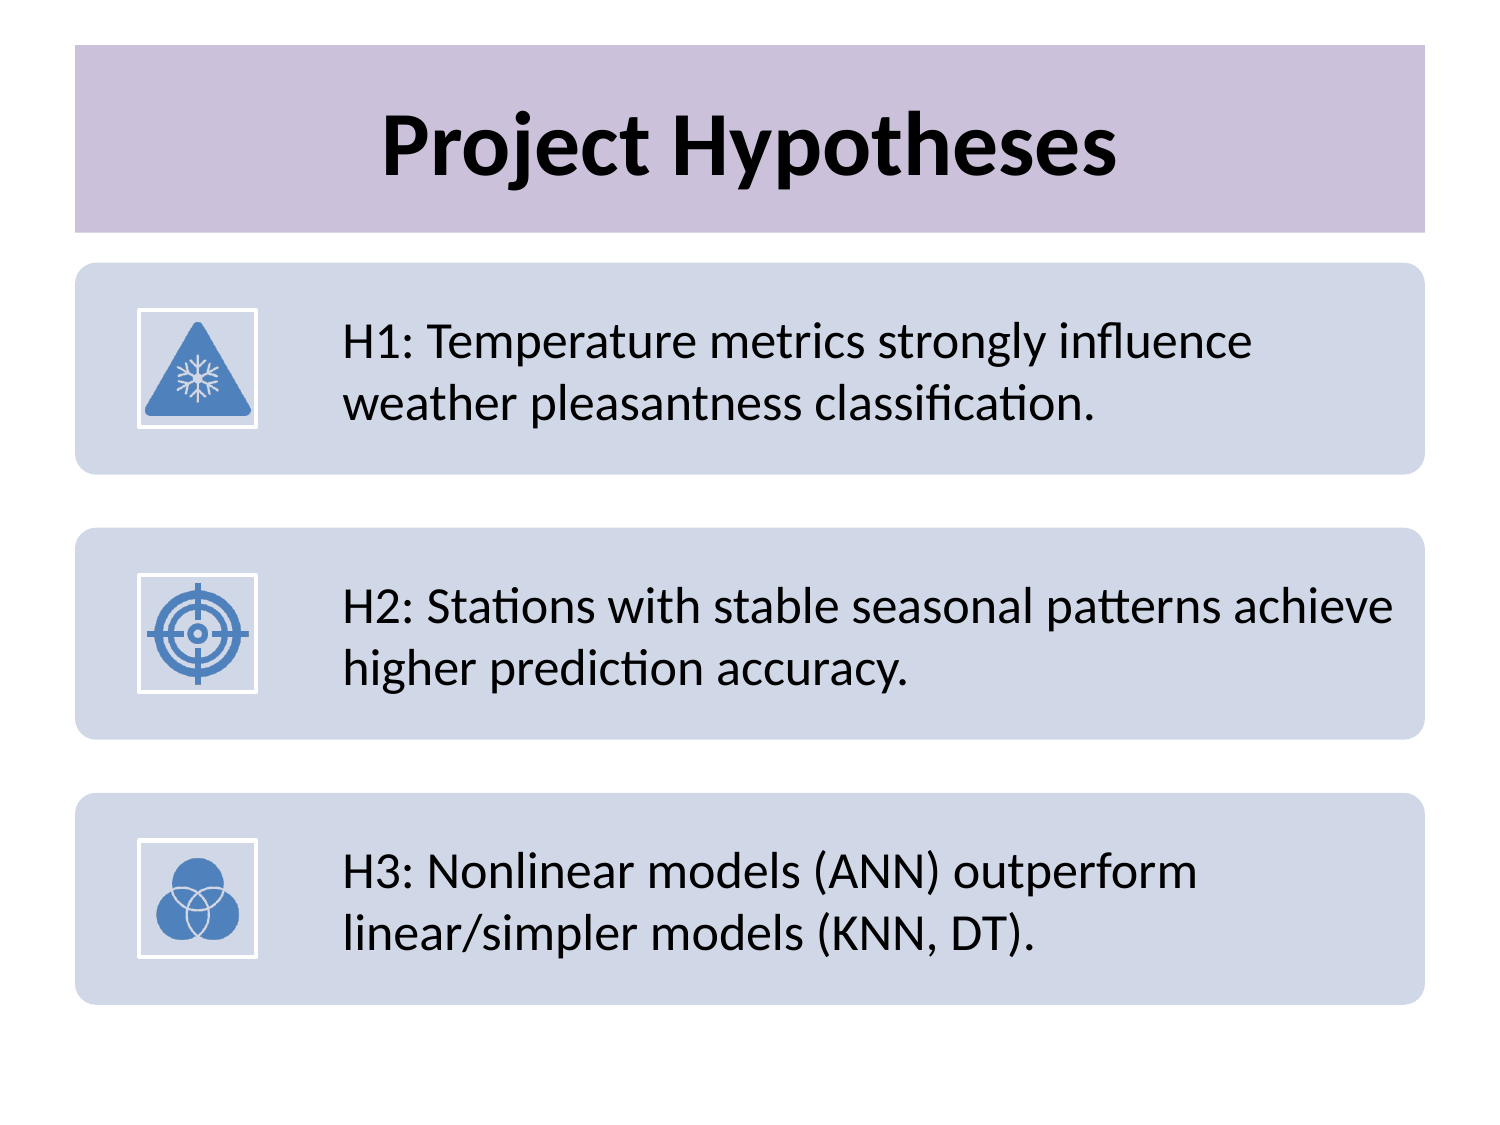

# Project Hypotheses
H1: Temperature metrics strongly influence weather pleasantness classification.
H2: Stations with stable seasonal patterns achieve higher prediction accuracy.
H3: Nonlinear models (ANN) outperform linear/simpler models (KNN, DT).